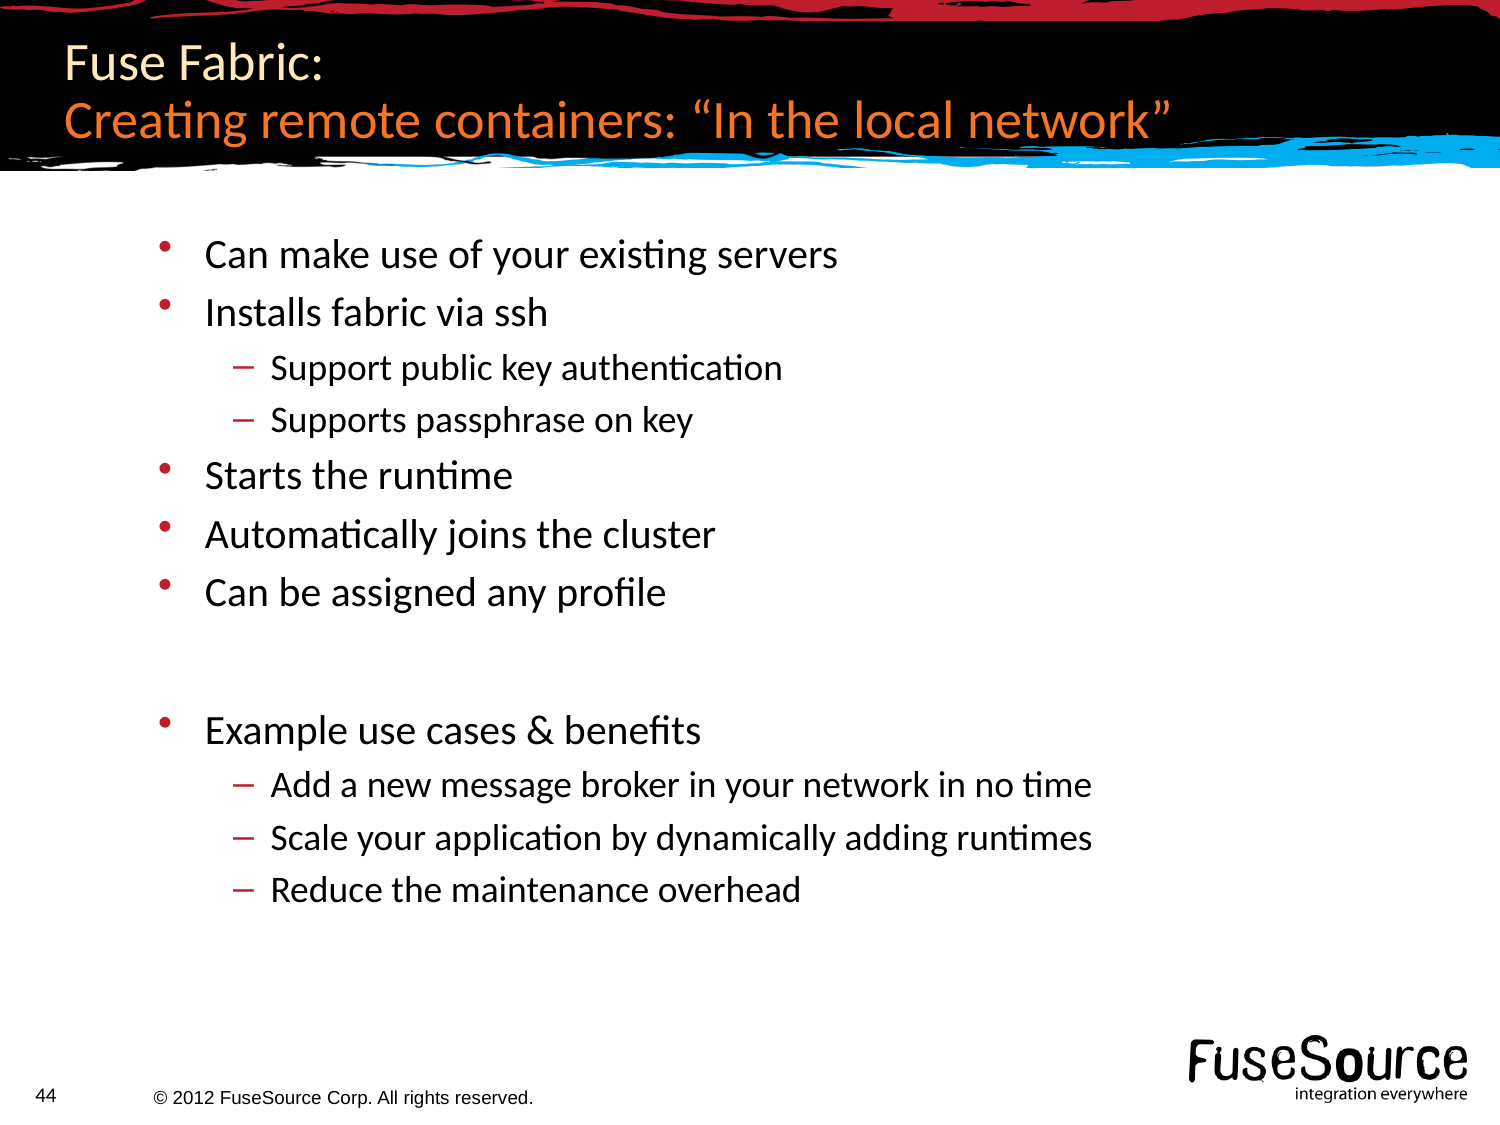

# Fuse Fabric: Creating remote containers: “In the local network”
Can make use of your existing servers
Installs fabric via ssh
Support public key authentication
Supports passphrase on key
Starts the runtime
Automatically joins the cluster
Can be assigned any profile

Example use cases & benefits
Add a new message broker in your network in no time
Scale your application by dynamically adding runtimes
Reduce the maintenance overhead